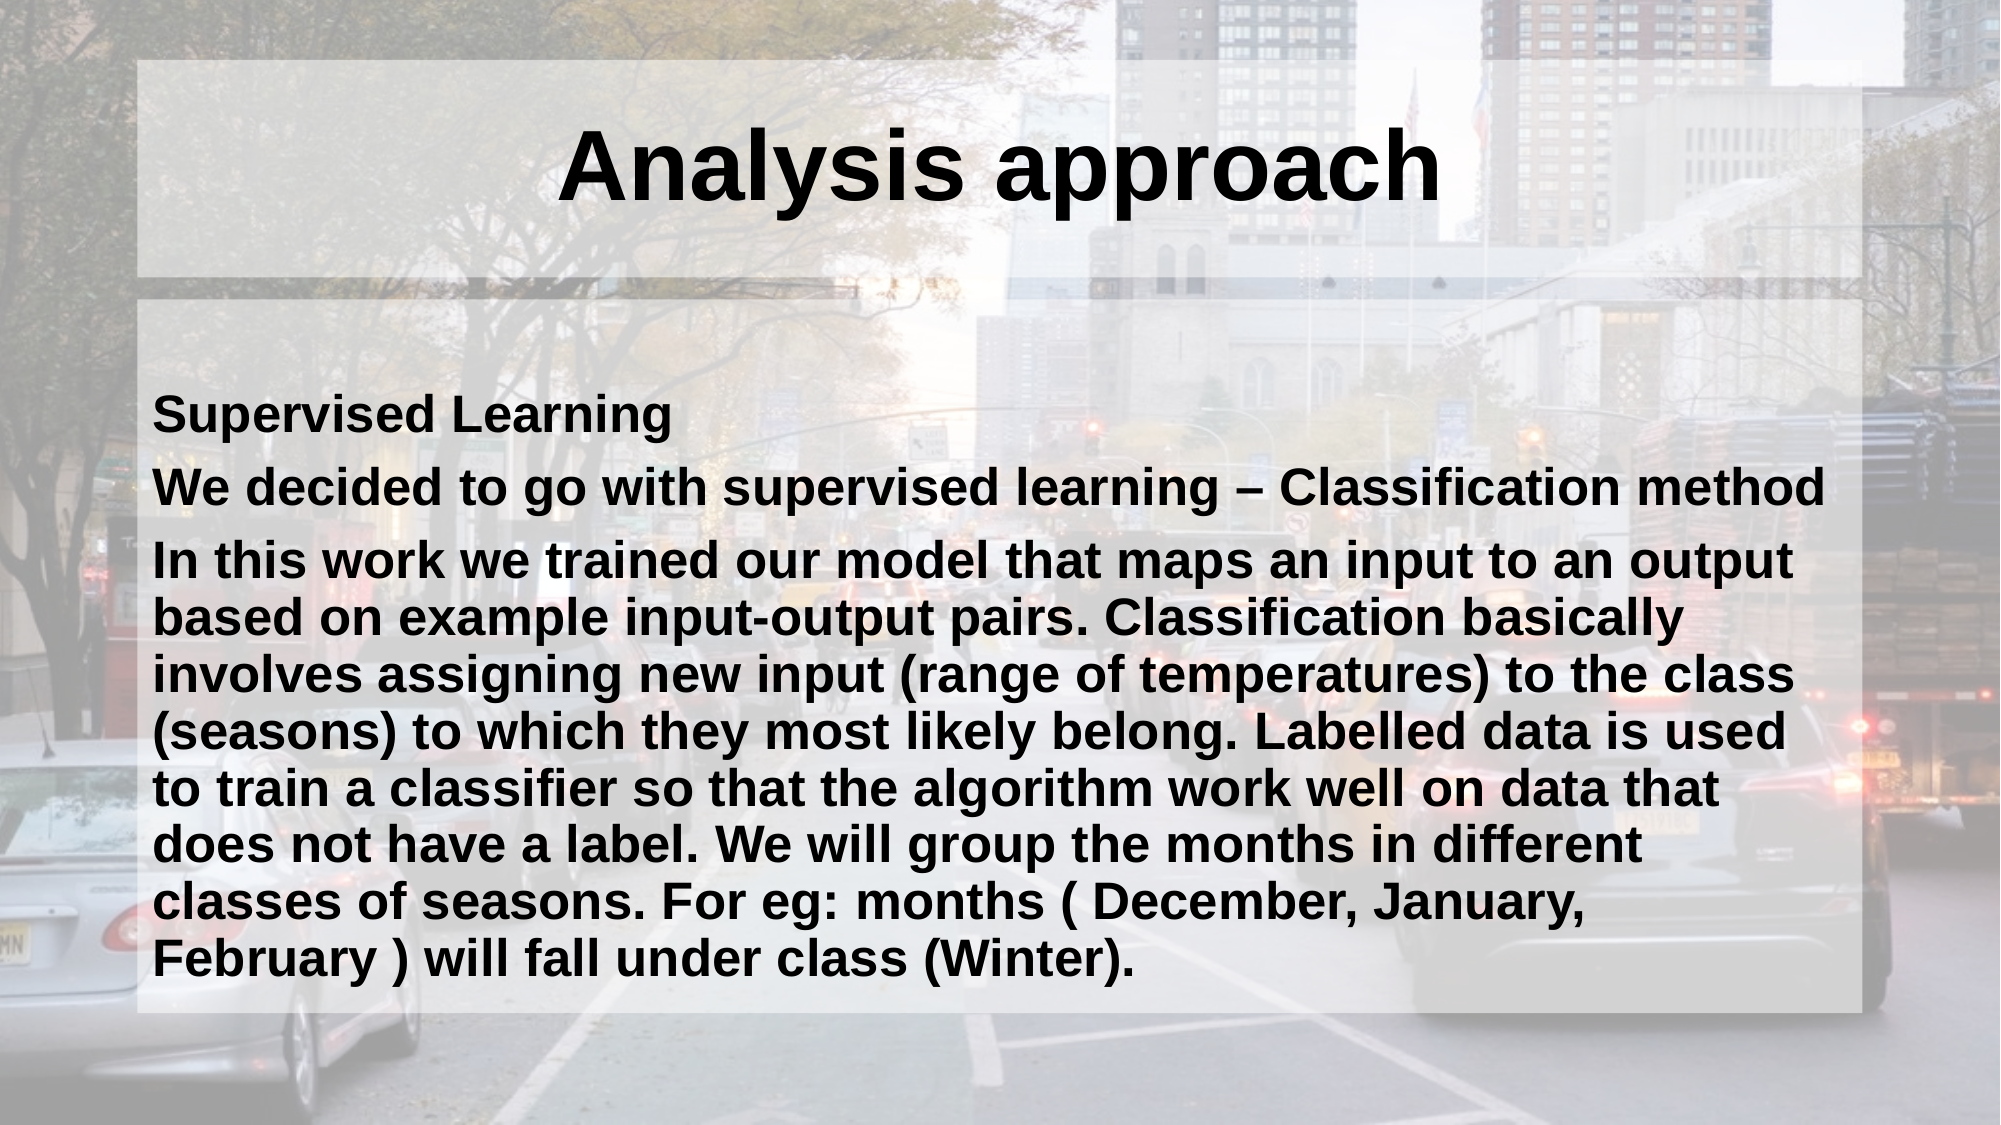

# Analysis approach

Supervised Learning
We decided to go with supervised learning – Classification method
In this work we trained our model that maps an input to an output based on example input-output pairs. Classification basically involves assigning new input (range of temperatures) to the class (seasons) to which they most likely belong. Labelled data is used to train a classifier so that the algorithm work well on data that does not have a label. We will group the months in different classes of seasons. For eg: months ( December, January, February ) will fall under class (Winter).